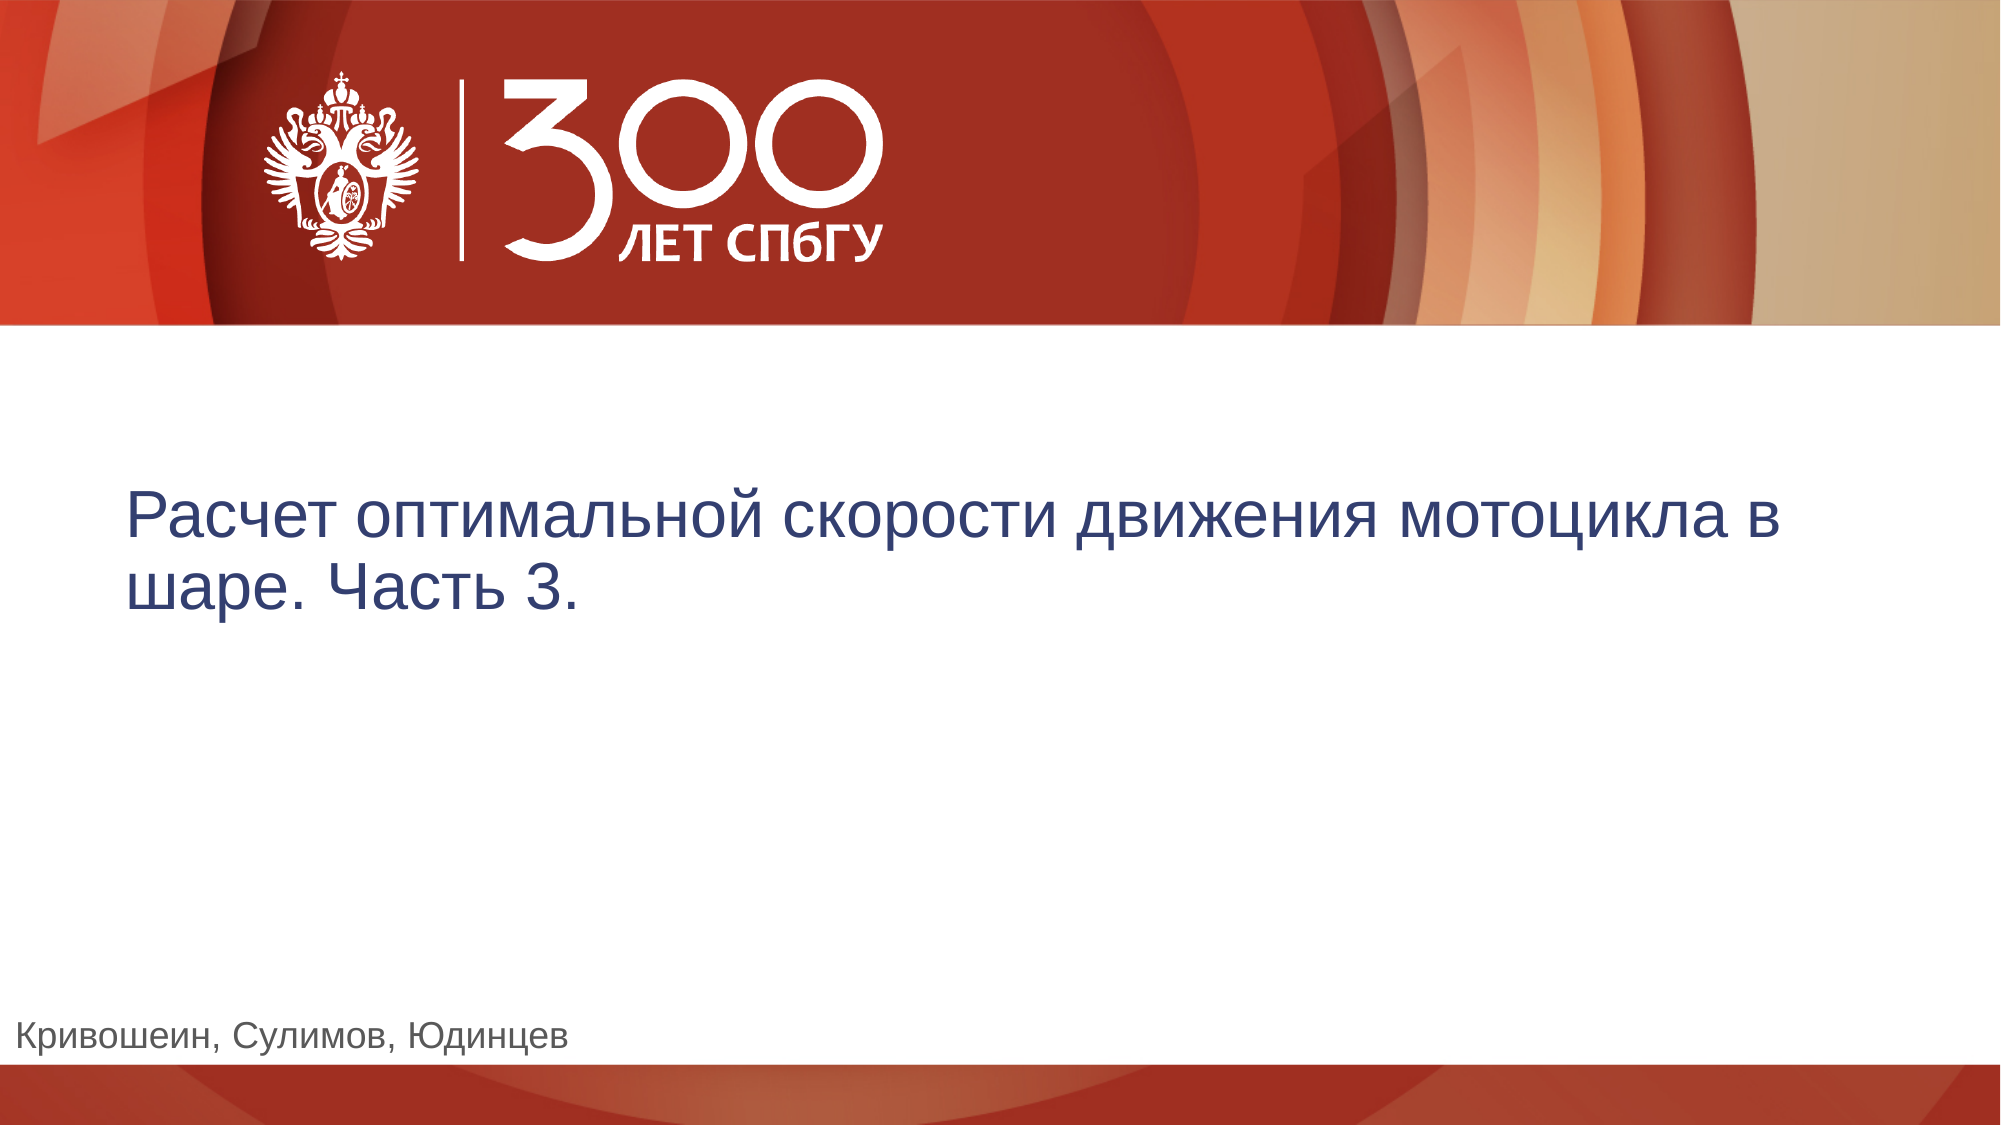

# Расчет оптимальной скорости движения мотоцикла в шаре. Часть 3.
Кривошеин, Сулимов, Юдинцев